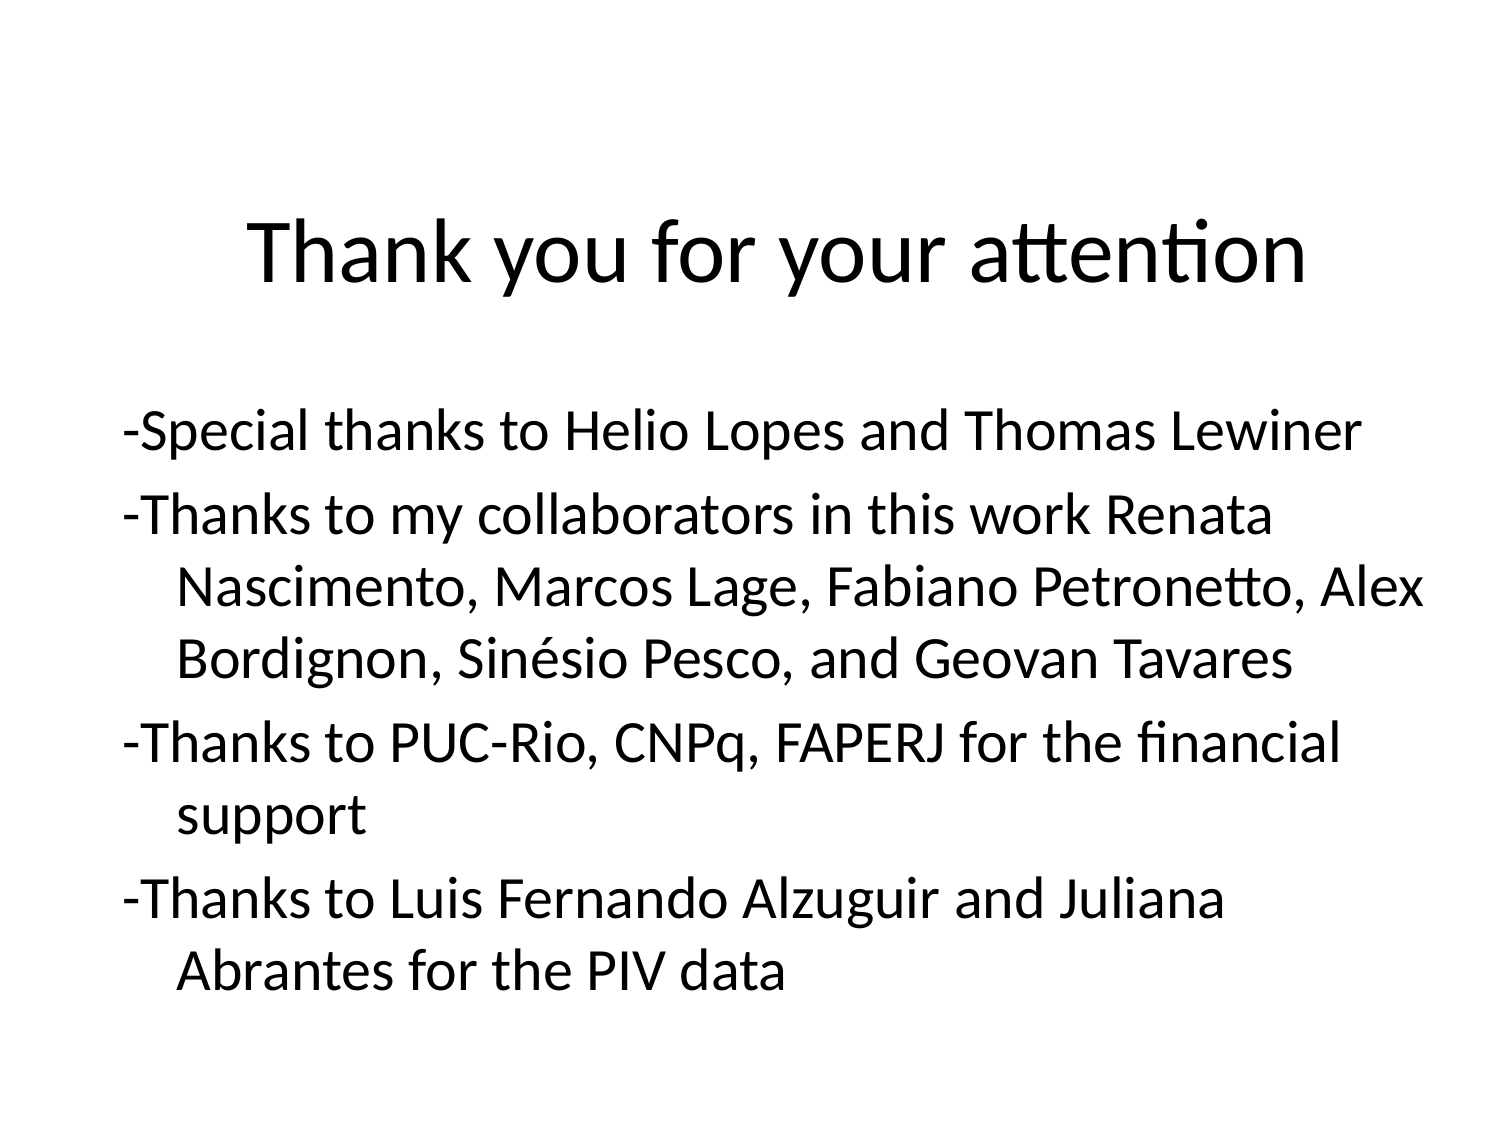

# Thank you for your attention
-Special thanks to Helio Lopes and Thomas Lewiner
-Thanks to my collaborators in this work Renata Nascimento, Marcos Lage, Fabiano Petronetto, Alex Bordignon, Sinésio Pesco, and Geovan Tavares
-Thanks to PUC-Rio, CNPq, FAPERJ for the financial support
-Thanks to Luis Fernando Alzuguir and Juliana Abrantes for the PIV data